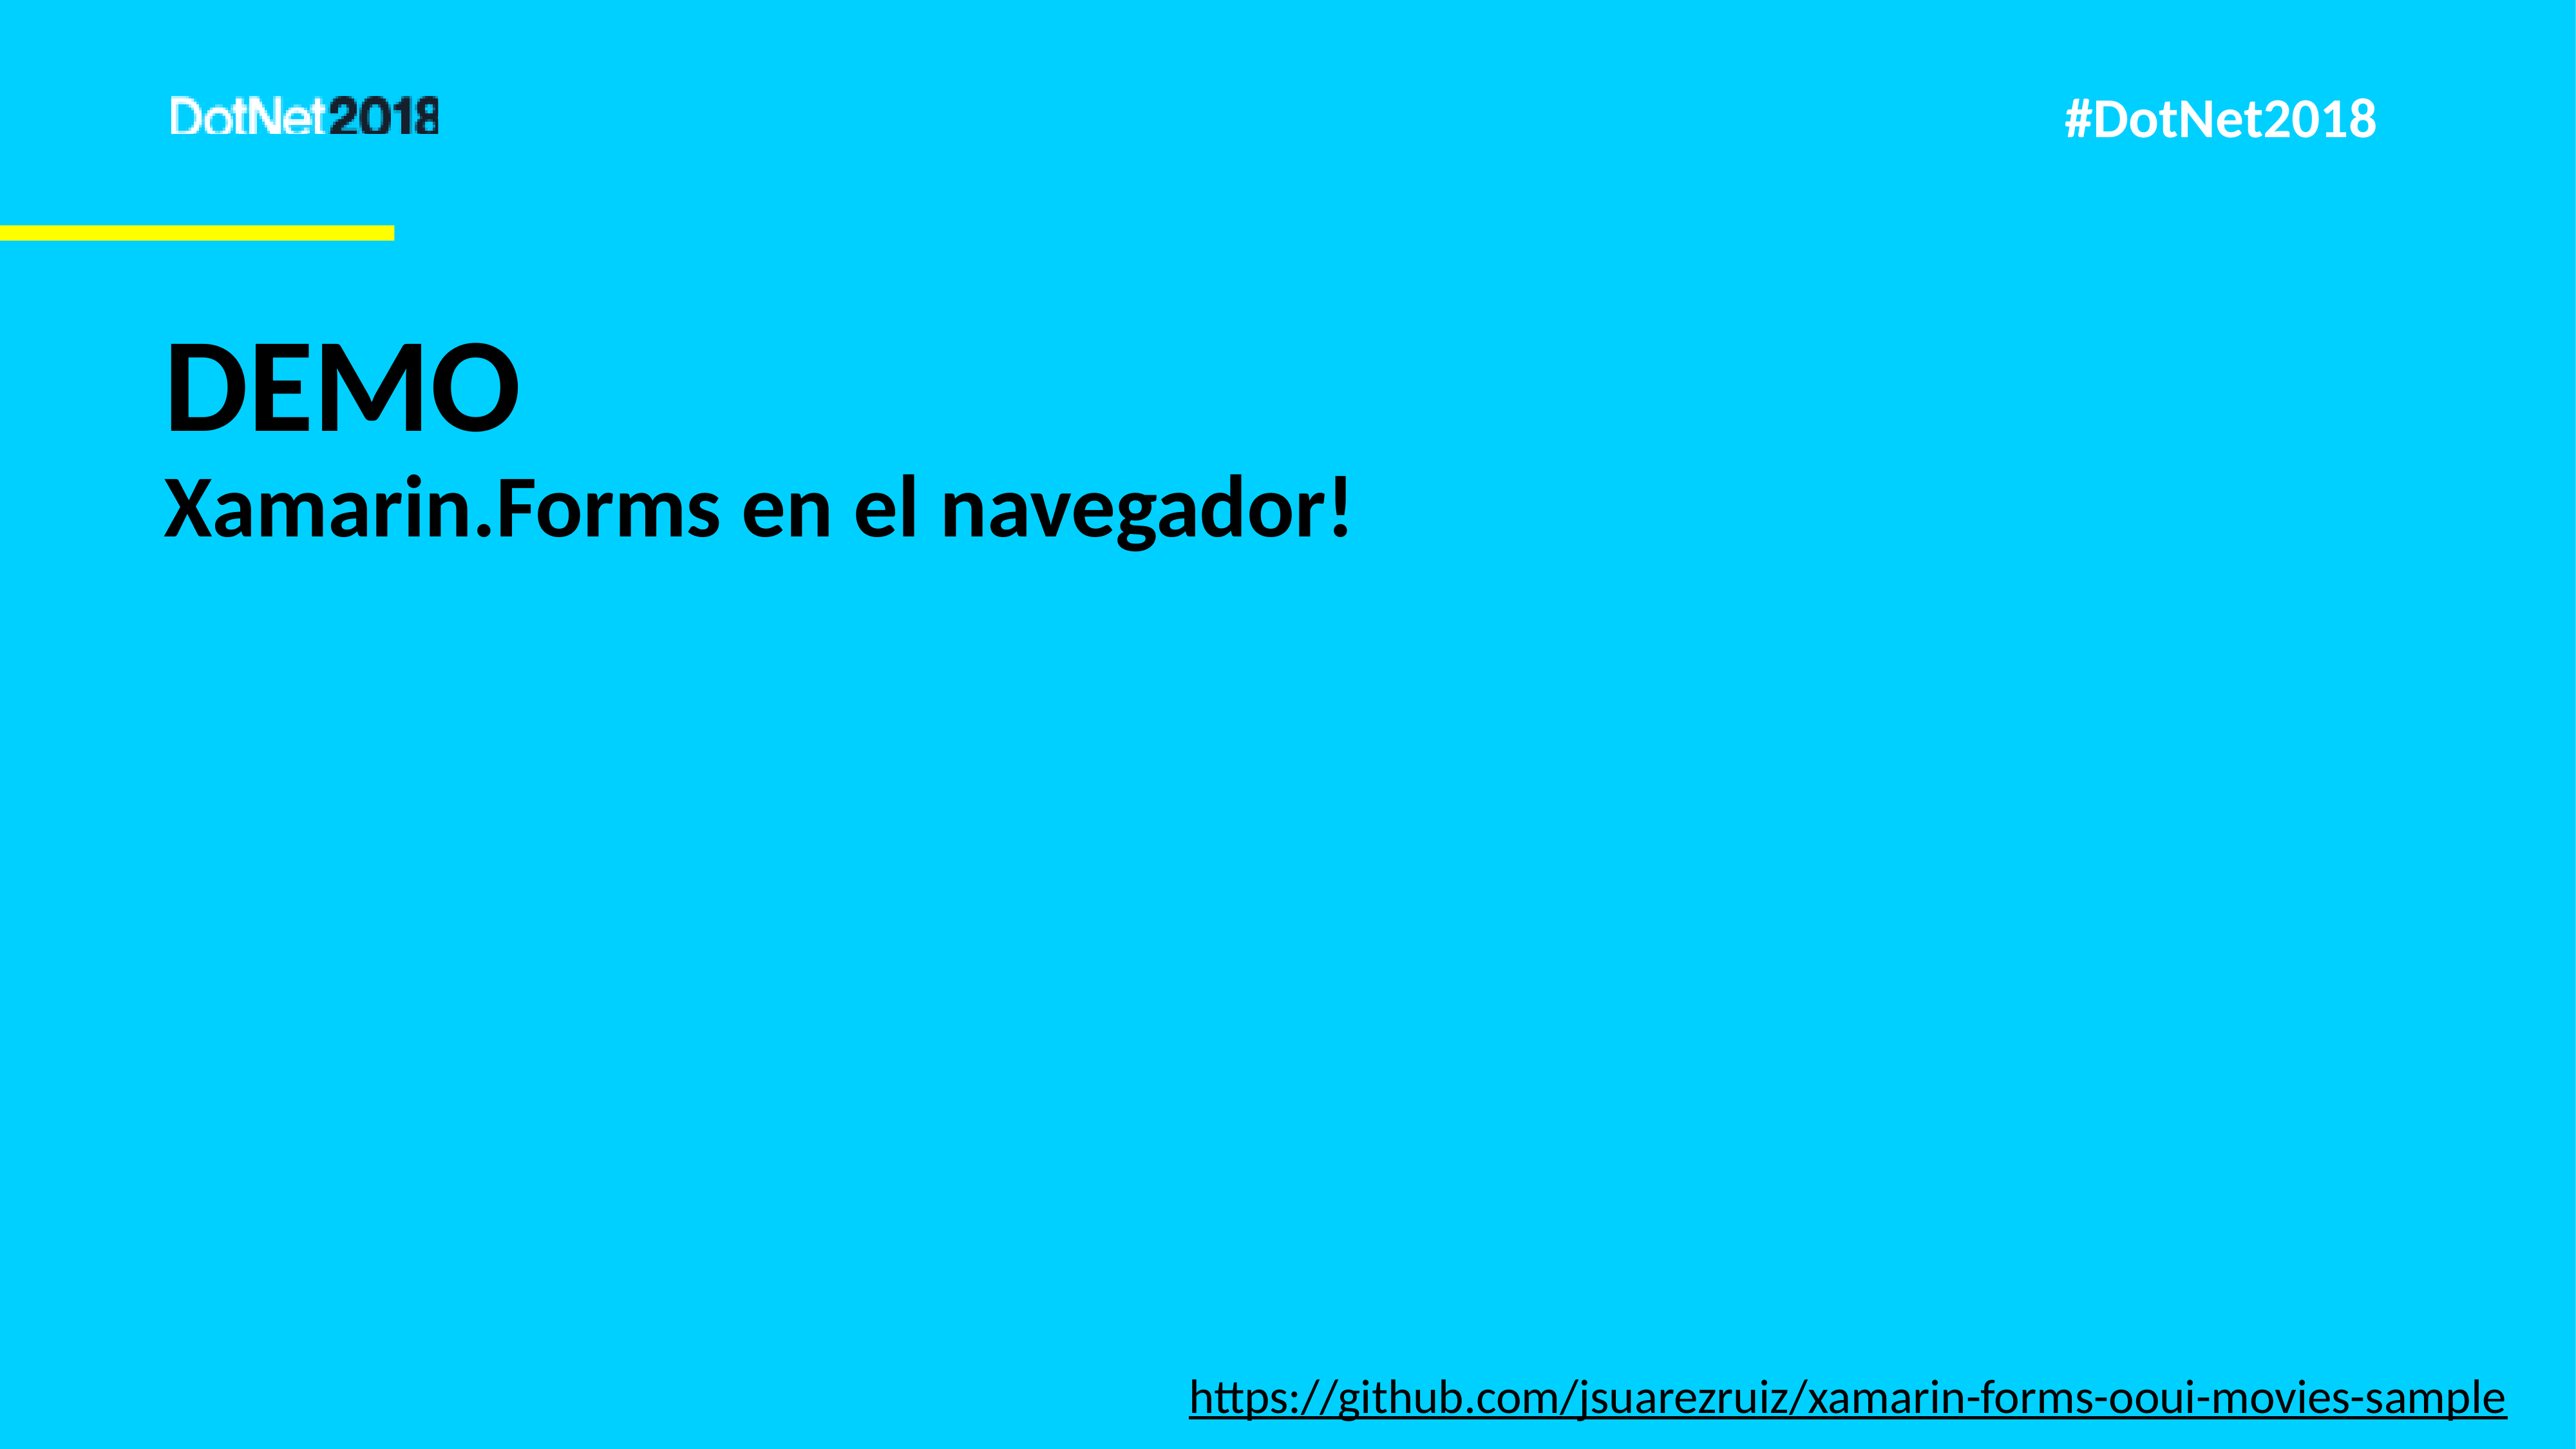

# DEMO Xamarin.Forms en el navegador!
https://github.com/jsuarezruiz/xamarin-forms-ooui-movies-sample